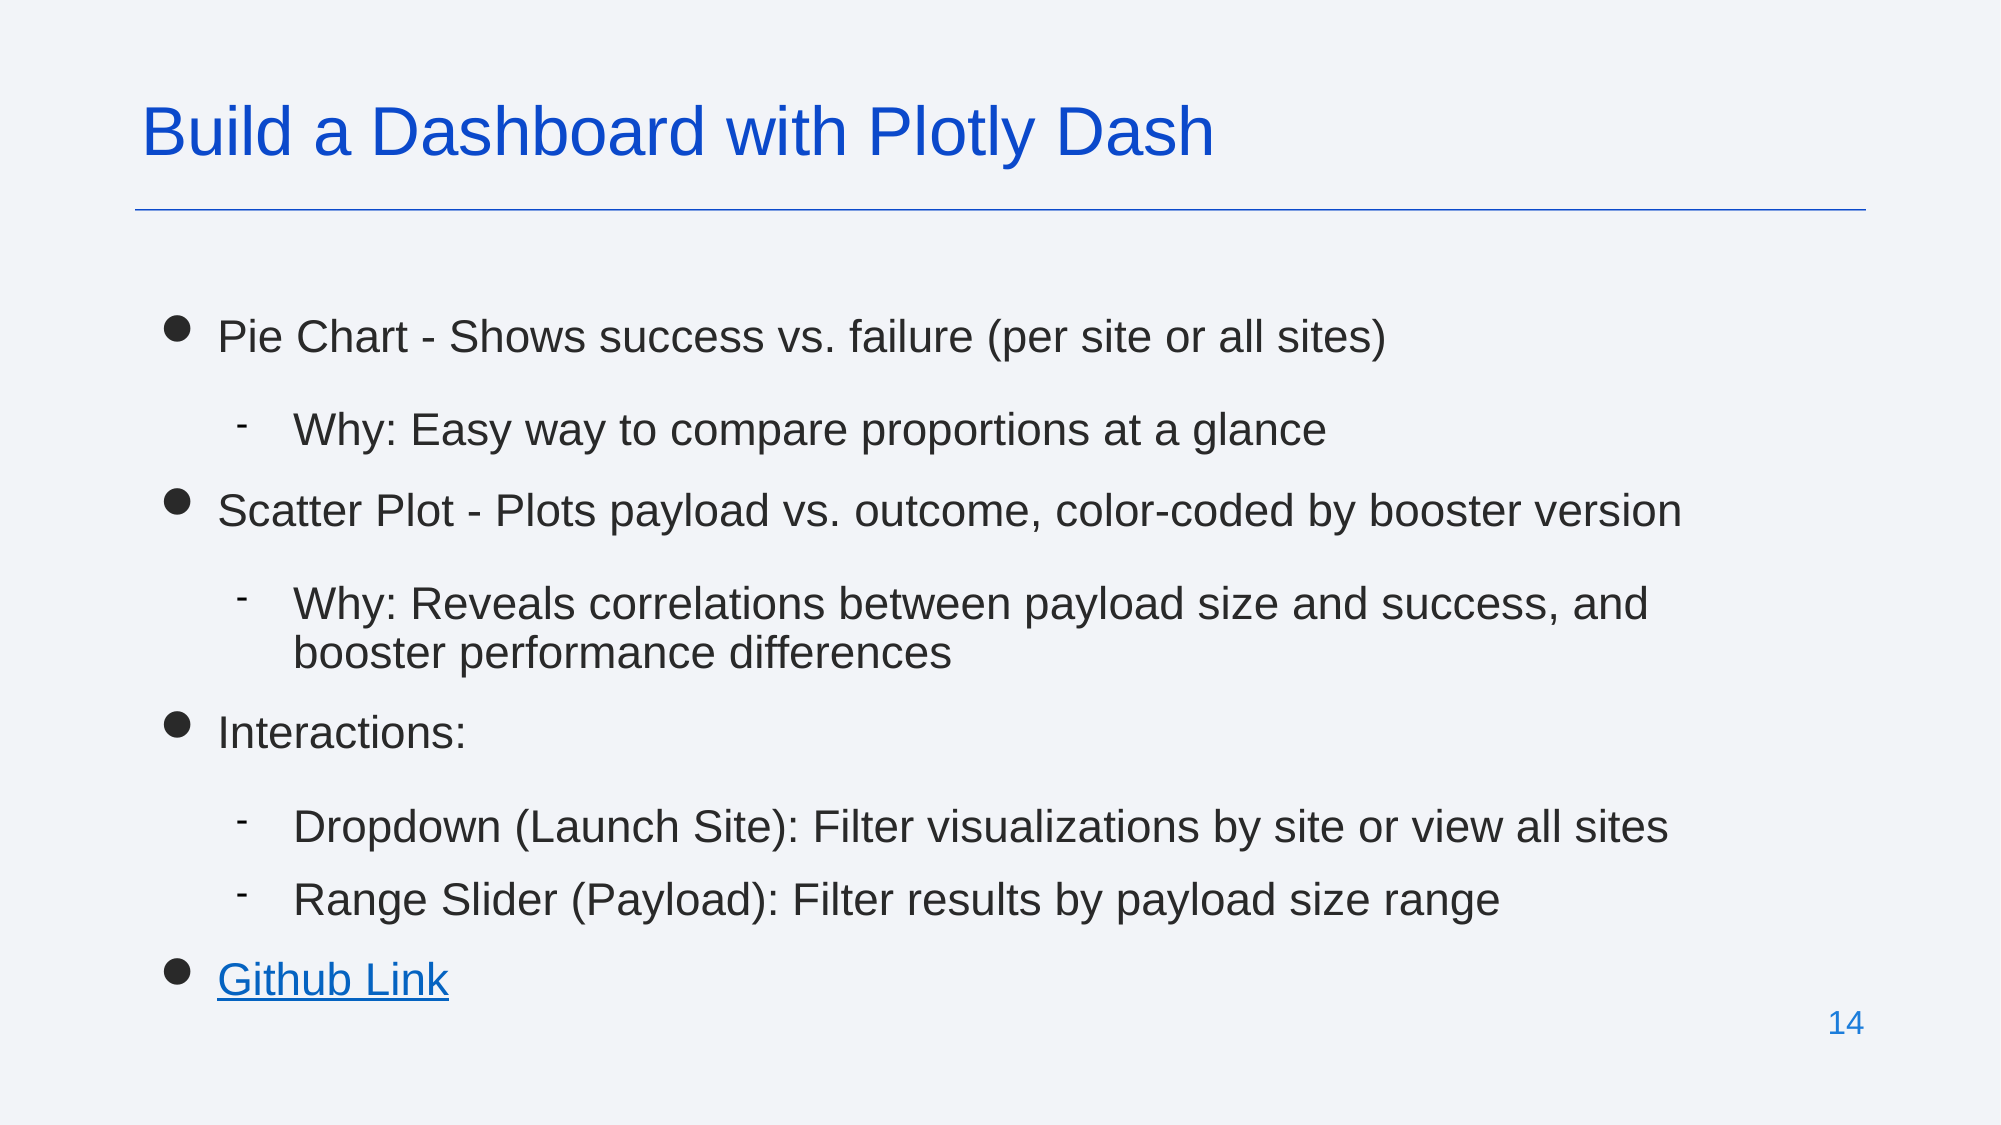

Build a Dashboard with Plotly Dash
# Pie Chart - Shows success vs. failure (per site or all sites)
Why: Easy way to compare proportions at a glance
Scatter Plot - Plots payload vs. outcome, color-coded by booster version
Why: Reveals correlations between payload size and success, and booster performance differences
Interactions:
Dropdown (Launch Site): Filter visualizations by site or view all sites
Range Slider (Payload): Filter results by payload size range
Github Link

14